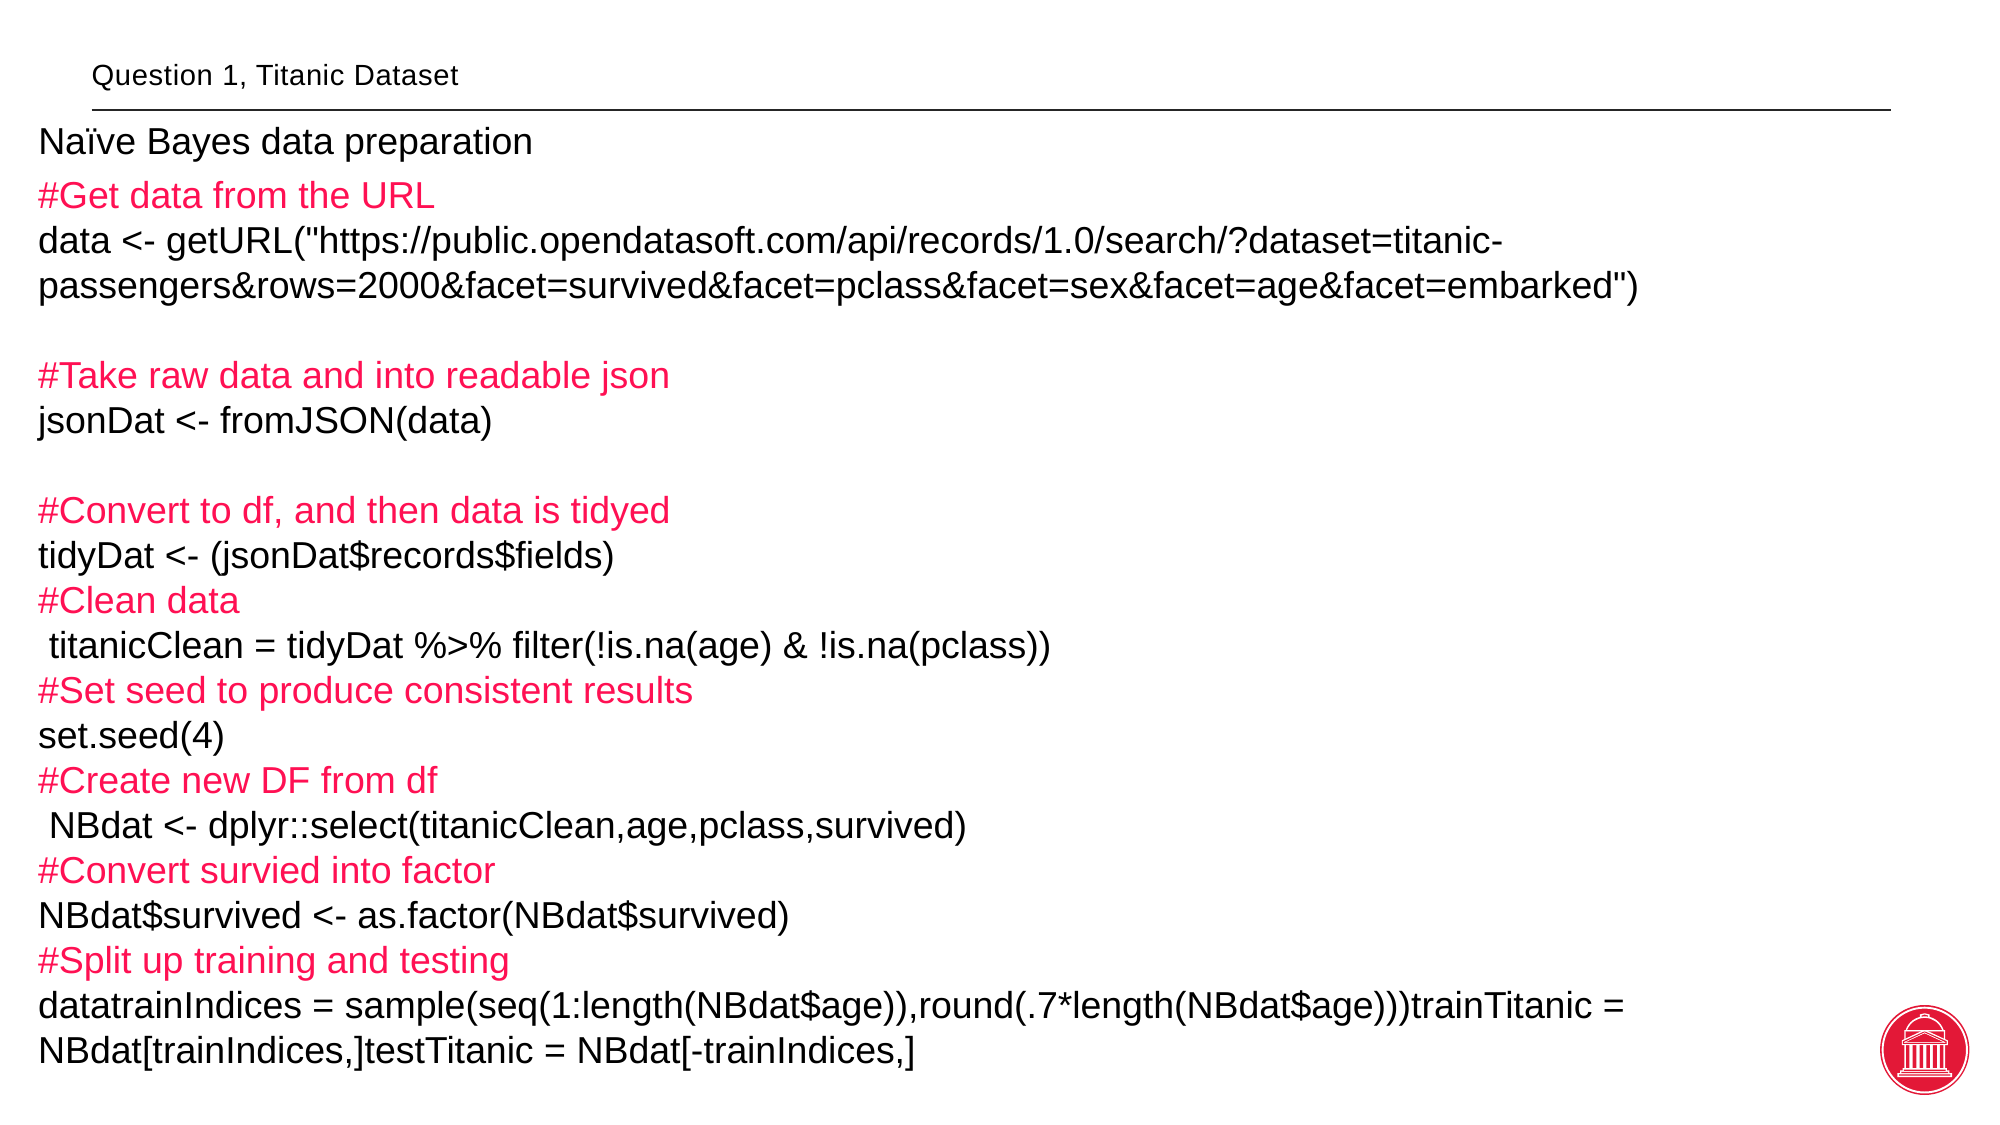

# Question 1, Titanic Dataset
Naïve Bayes data preparation
#Get data from the URL
data <- getURL("https://public.opendatasoft.com/api/records/1.0/search/?dataset=titanic-passengers&rows=2000&facet=survived&facet=pclass&facet=sex&facet=age&facet=embarked")

#Take raw data and into readable json
jsonDat <- fromJSON(data)

#Convert to df, and then data is tidyed
tidyDat <- (jsonDat$records$fields)
#Clean data
 titanicClean = tidyDat %>% filter(!is.na(age) & !is.na(pclass))
#Set seed to produce consistent results
set.seed(4)
#Create new DF from df
 NBdat <- dplyr::select(titanicClean,age,pclass,survived)
#Convert survied into factor
NBdat$survived <- as.factor(NBdat$survived)
#Split up training and testing
datatrainIndices = sample(seq(1:length(NBdat$age)),round(.7*length(NBdat$age)))trainTitanic = NBdat[trainIndices,]testTitanic = NBdat[-trainIndices,]